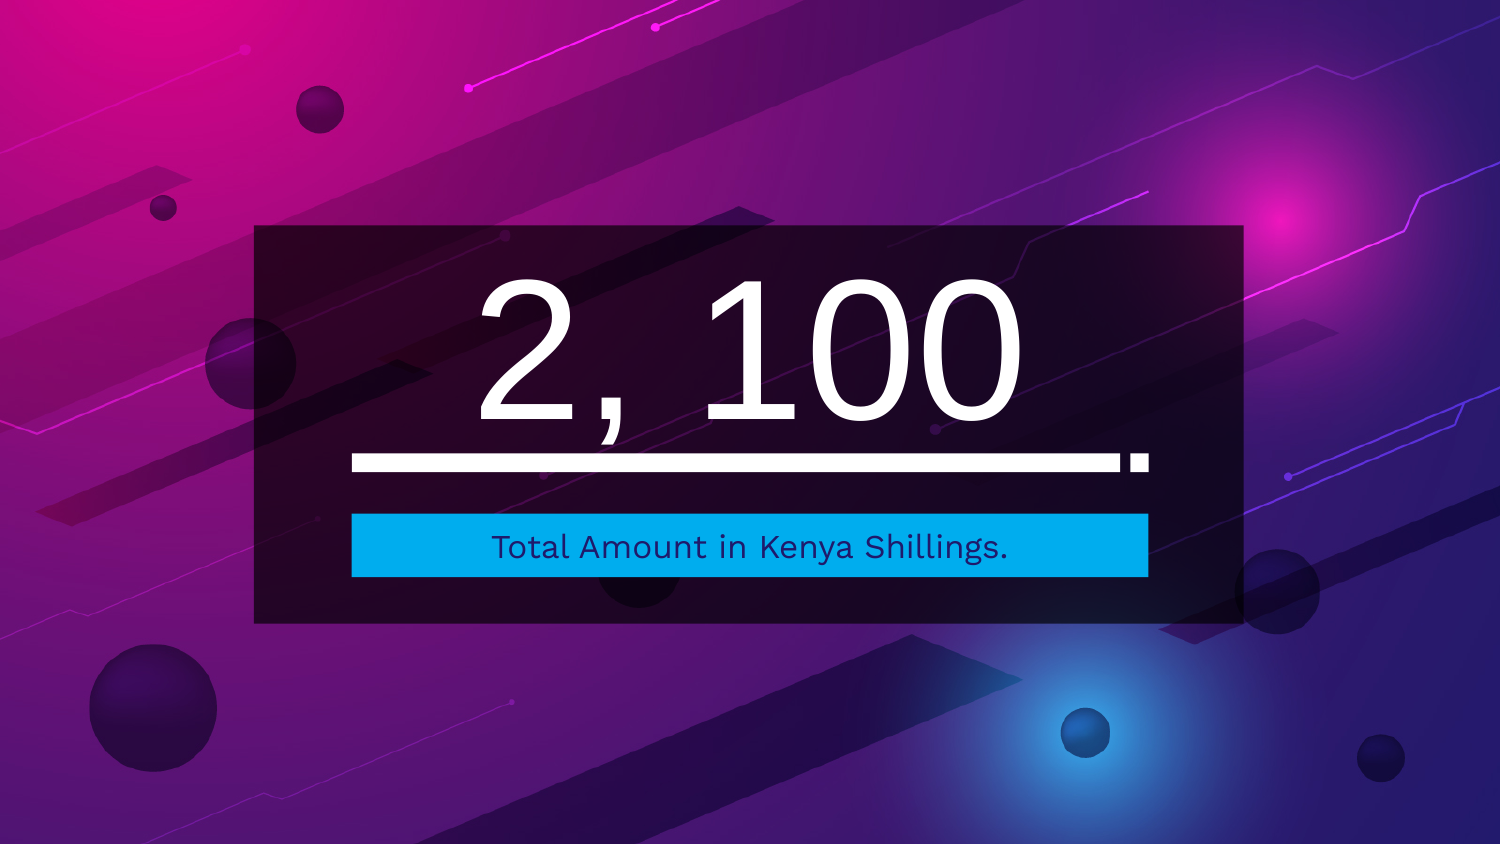

# 2, 100

Total Amount in Kenya Shillings.